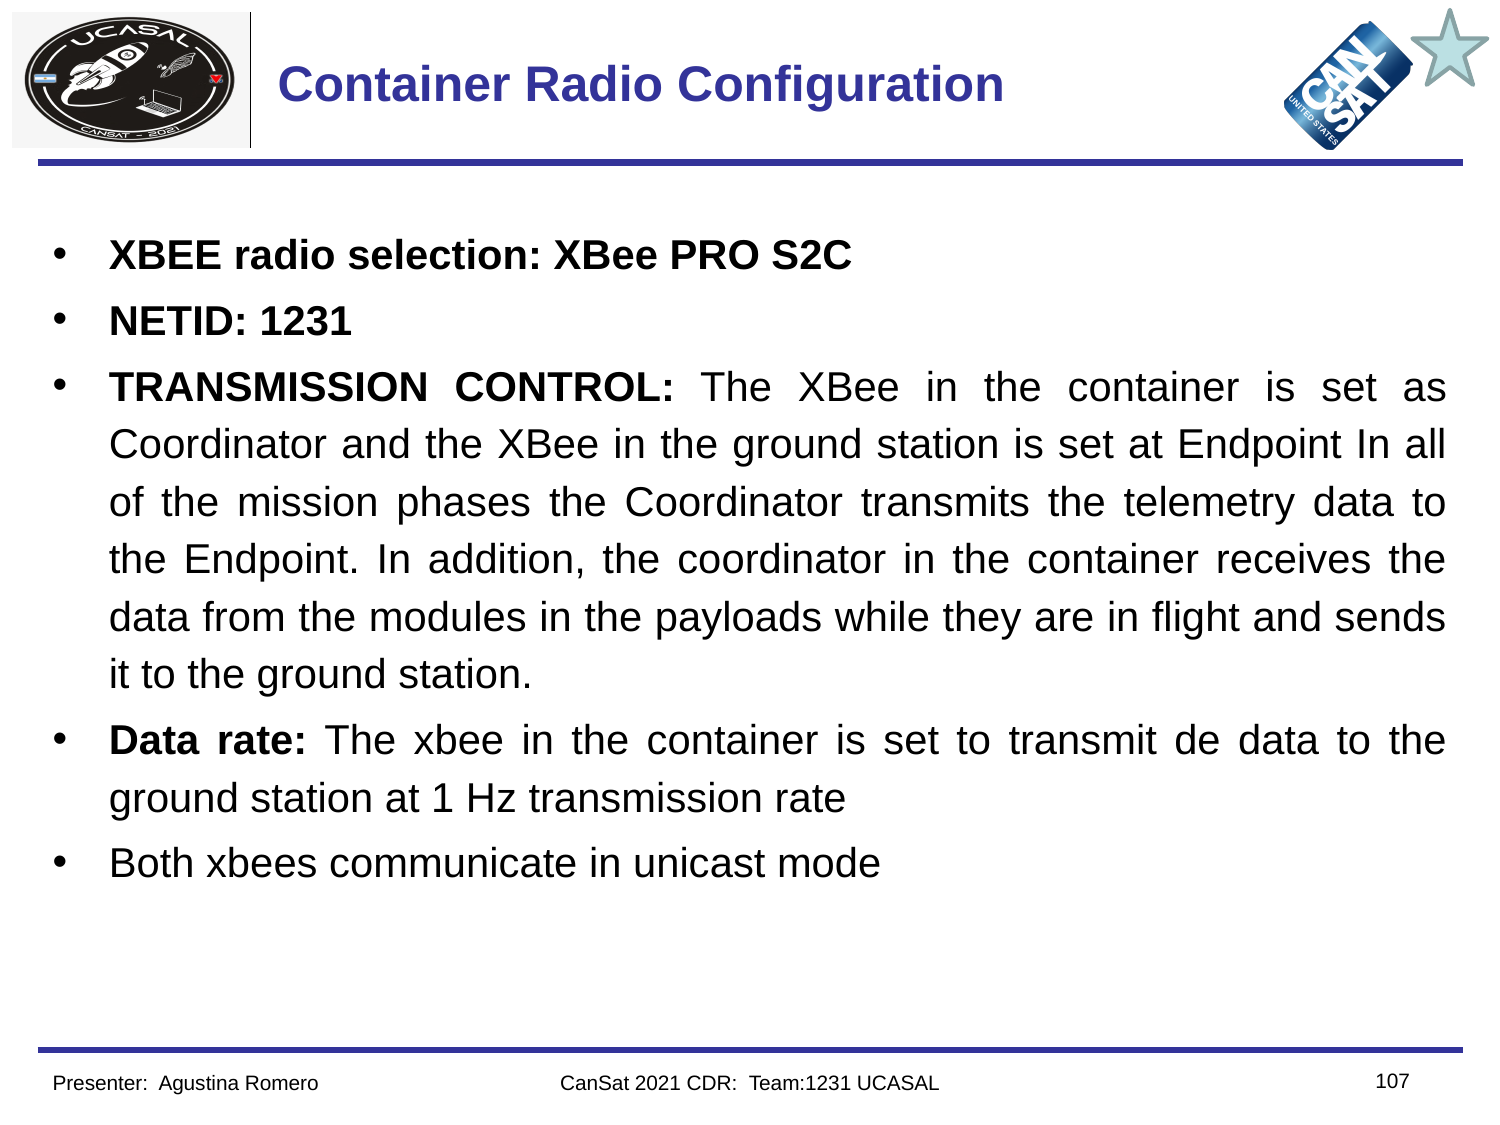

# Container Radio Configuration
XBEE radio selection: XBee PRO S2C
NETID: 1231
TRANSMISSION CONTROL: The XBee in the container is set as Coordinator and the XBee in the ground station is set at Endpoint In all of the mission phases the Coordinator transmits the telemetry data to the Endpoint. In addition, the coordinator in the container receives the data from the modules in the payloads while they are in flight and sends it to the ground station.
Data rate: The xbee in the container is set to transmit de data to the ground station at 1 Hz transmission rate
Both xbees communicate in unicast mode
107
Presenter:  Agustina Romero
CanSat 2021 CDR:  Team:1231 UCASAL